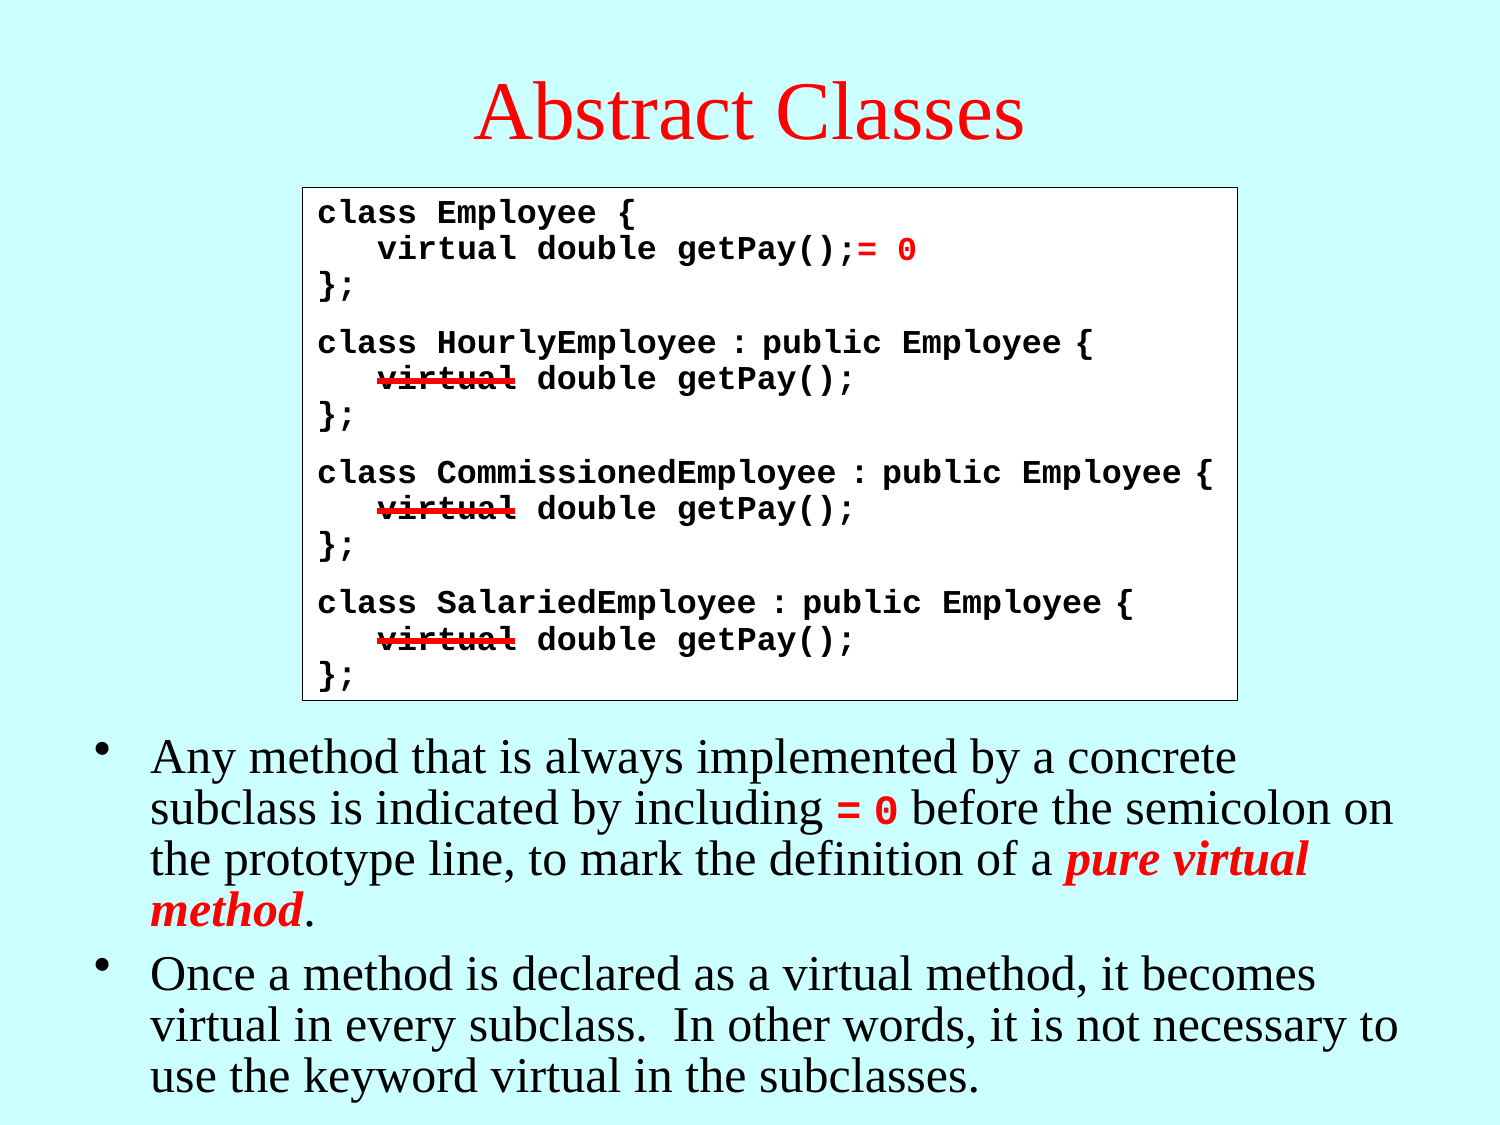

# Abstract Classes
class Employee {
   virtual double getPay()
};

class HourlyEmployee : public Employee {
   virtual double getPay();
};

class CommissionedEmployee : public Employee {
   virtual double getPay();
};

class SalariedEmployee : public Employee {
   virtual double getPay();
};
;
 = 0
Any method that is always implemented by a concrete subclass is indicated by including = 0 before the semicolon on the prototype line, to mark the definition of a pure virtual method.
Once a method is declared as a virtual method, it becomes virtual in every subclass.  In other words, it is not necessary to use the keyword virtual in the subclasses.